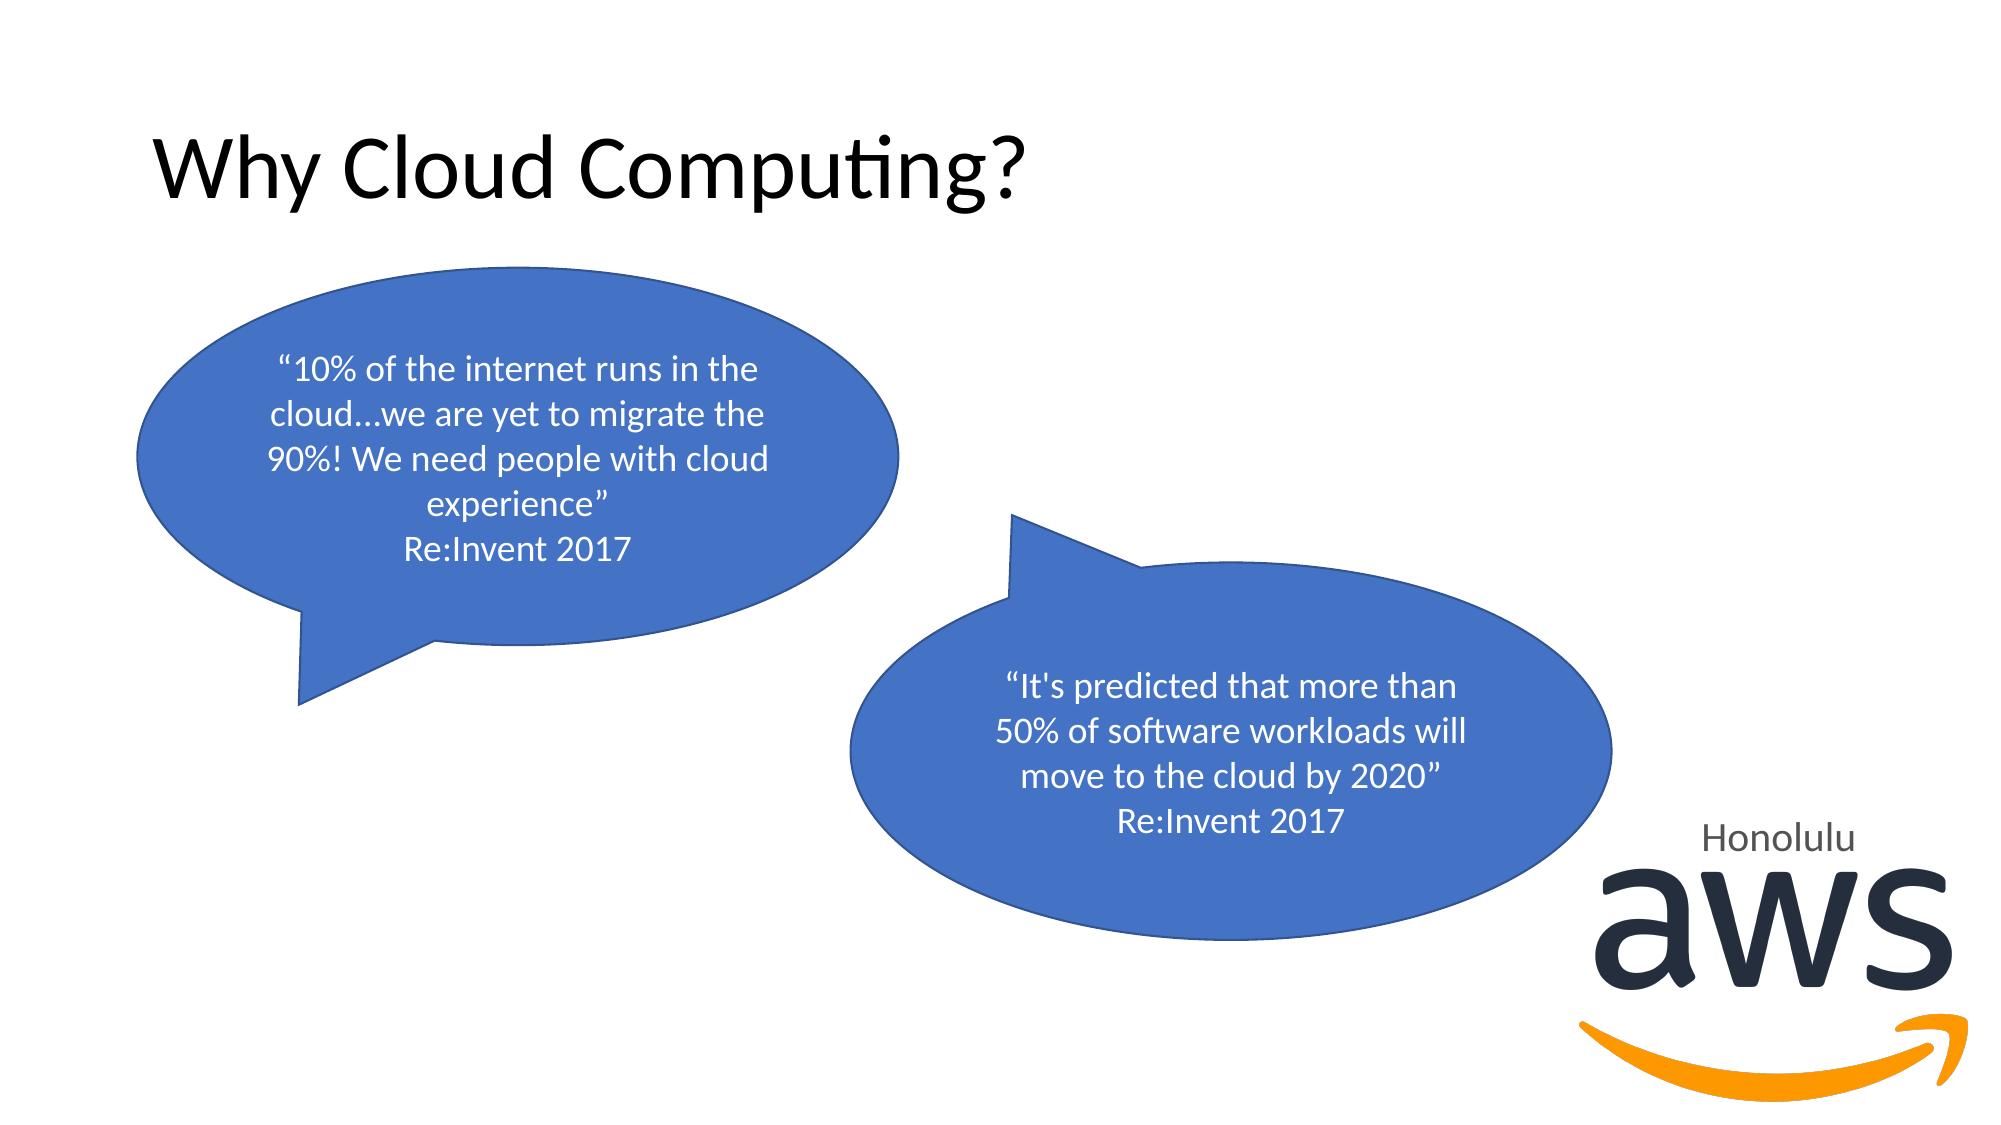

# Why Cloud Computing?
“10% of the internet runs in the cloud...we are yet to migrate the 90%! We need people with cloud experience”
Re:Invent 2017
“It's predicted that more than 50% of software workloads will move to the cloud by 2020”
Re:Invent 2017